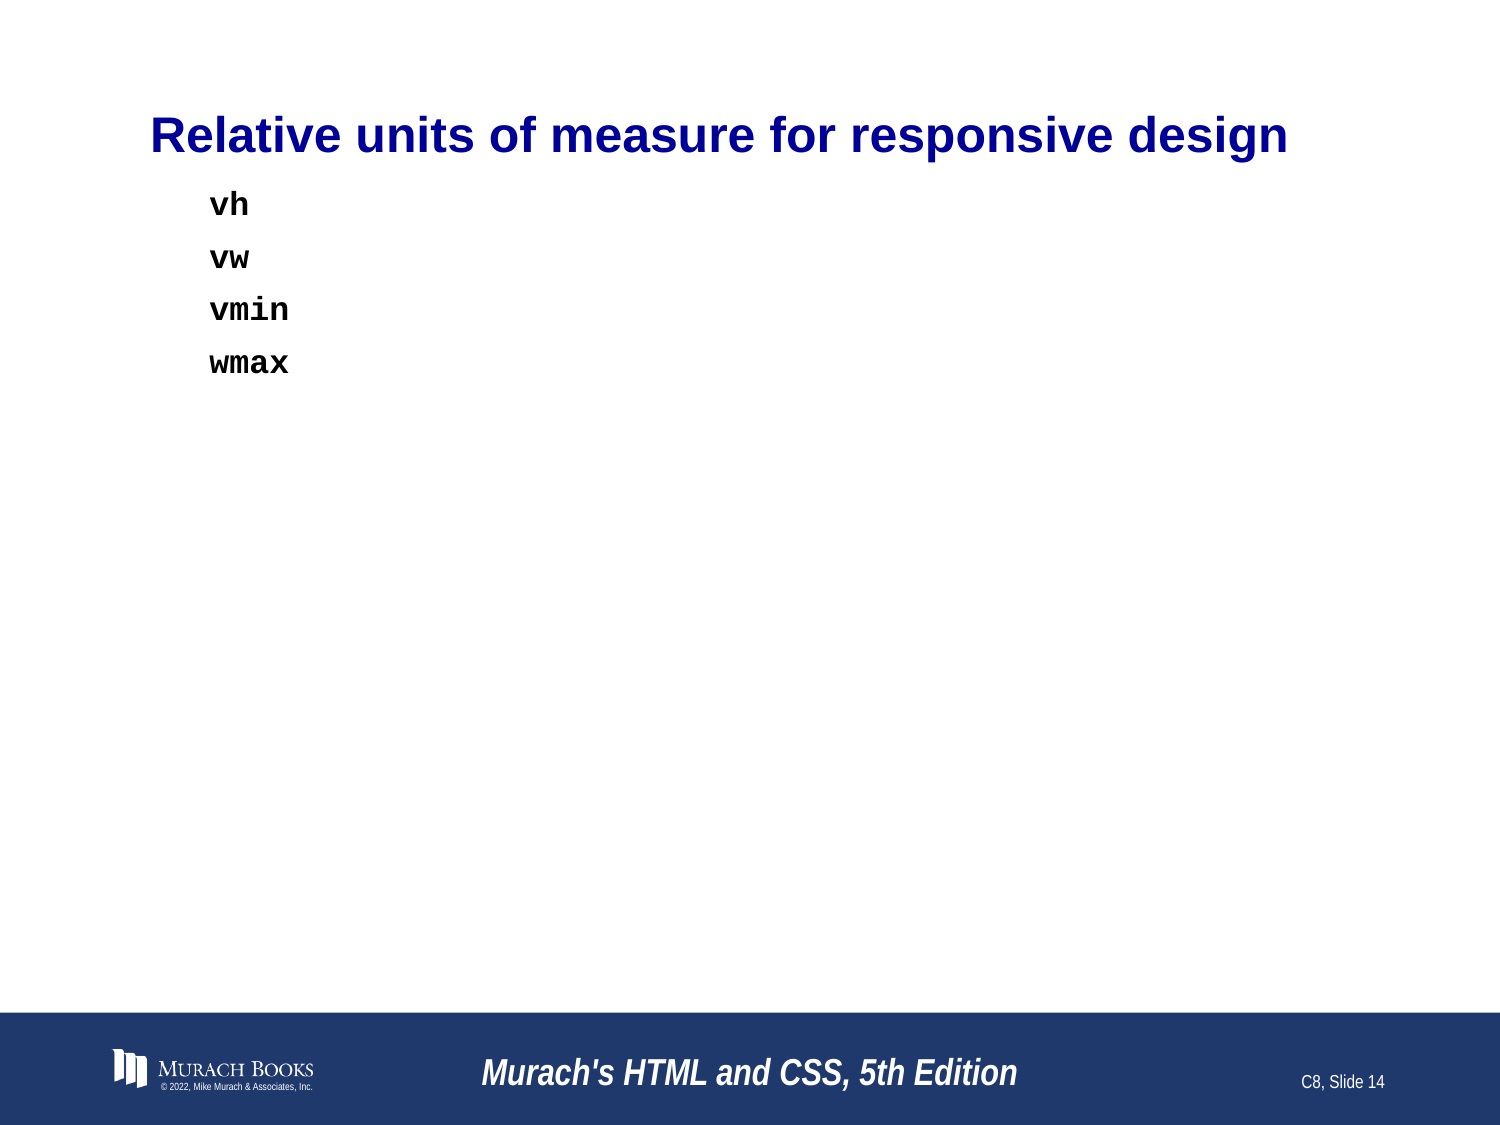

# Relative units of measure for responsive design
vh
vw
vmin
wmax

© 2022, Mike Murach & Associates, Inc.
Murach's HTML and CSS, 5th Edition

C8, Slide 14